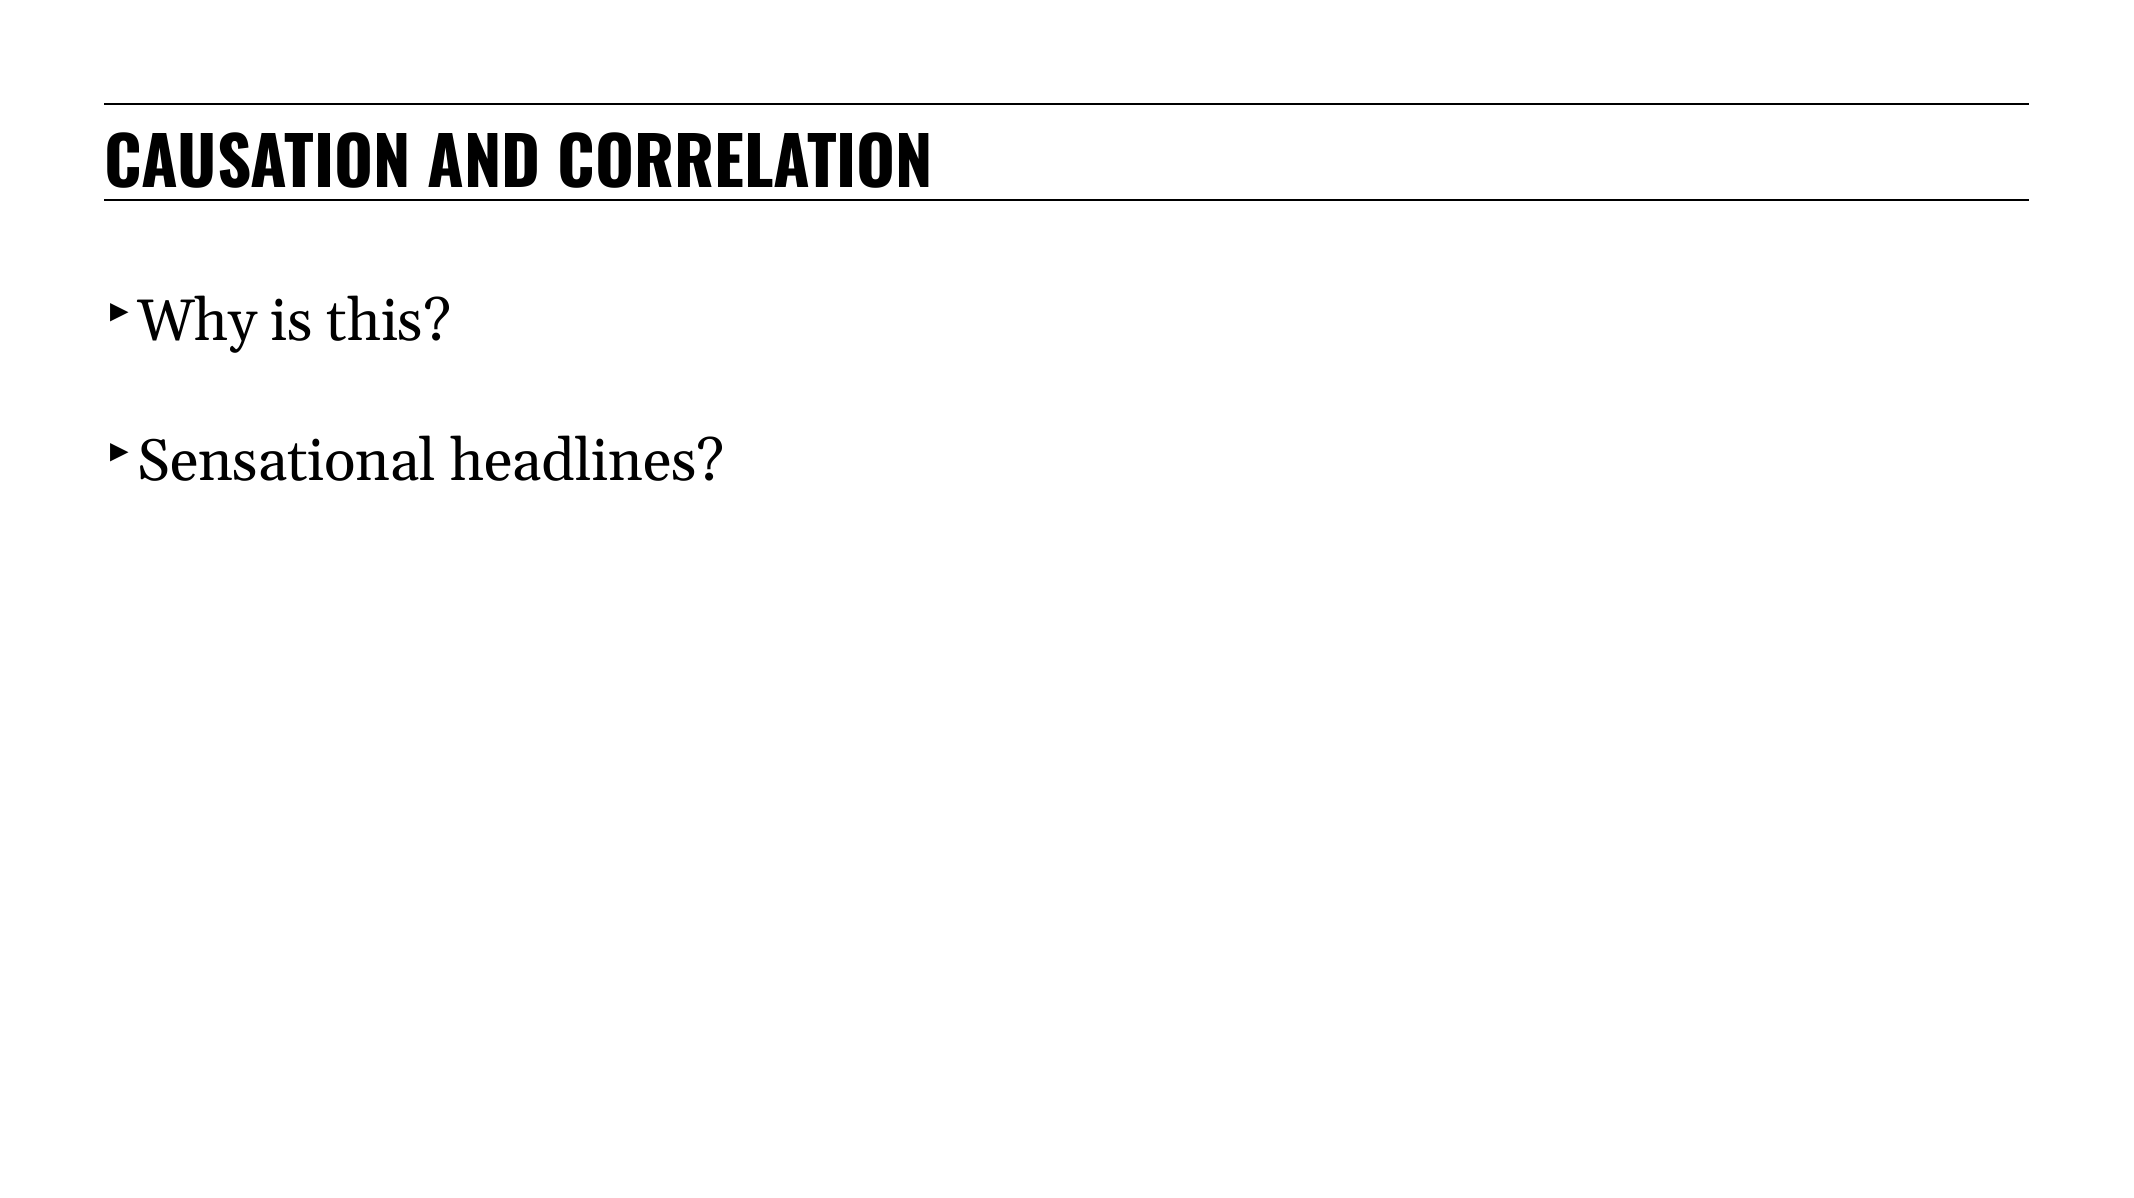

CAUSATION AND CORRELATION

Why is this?

Sensational headlines?